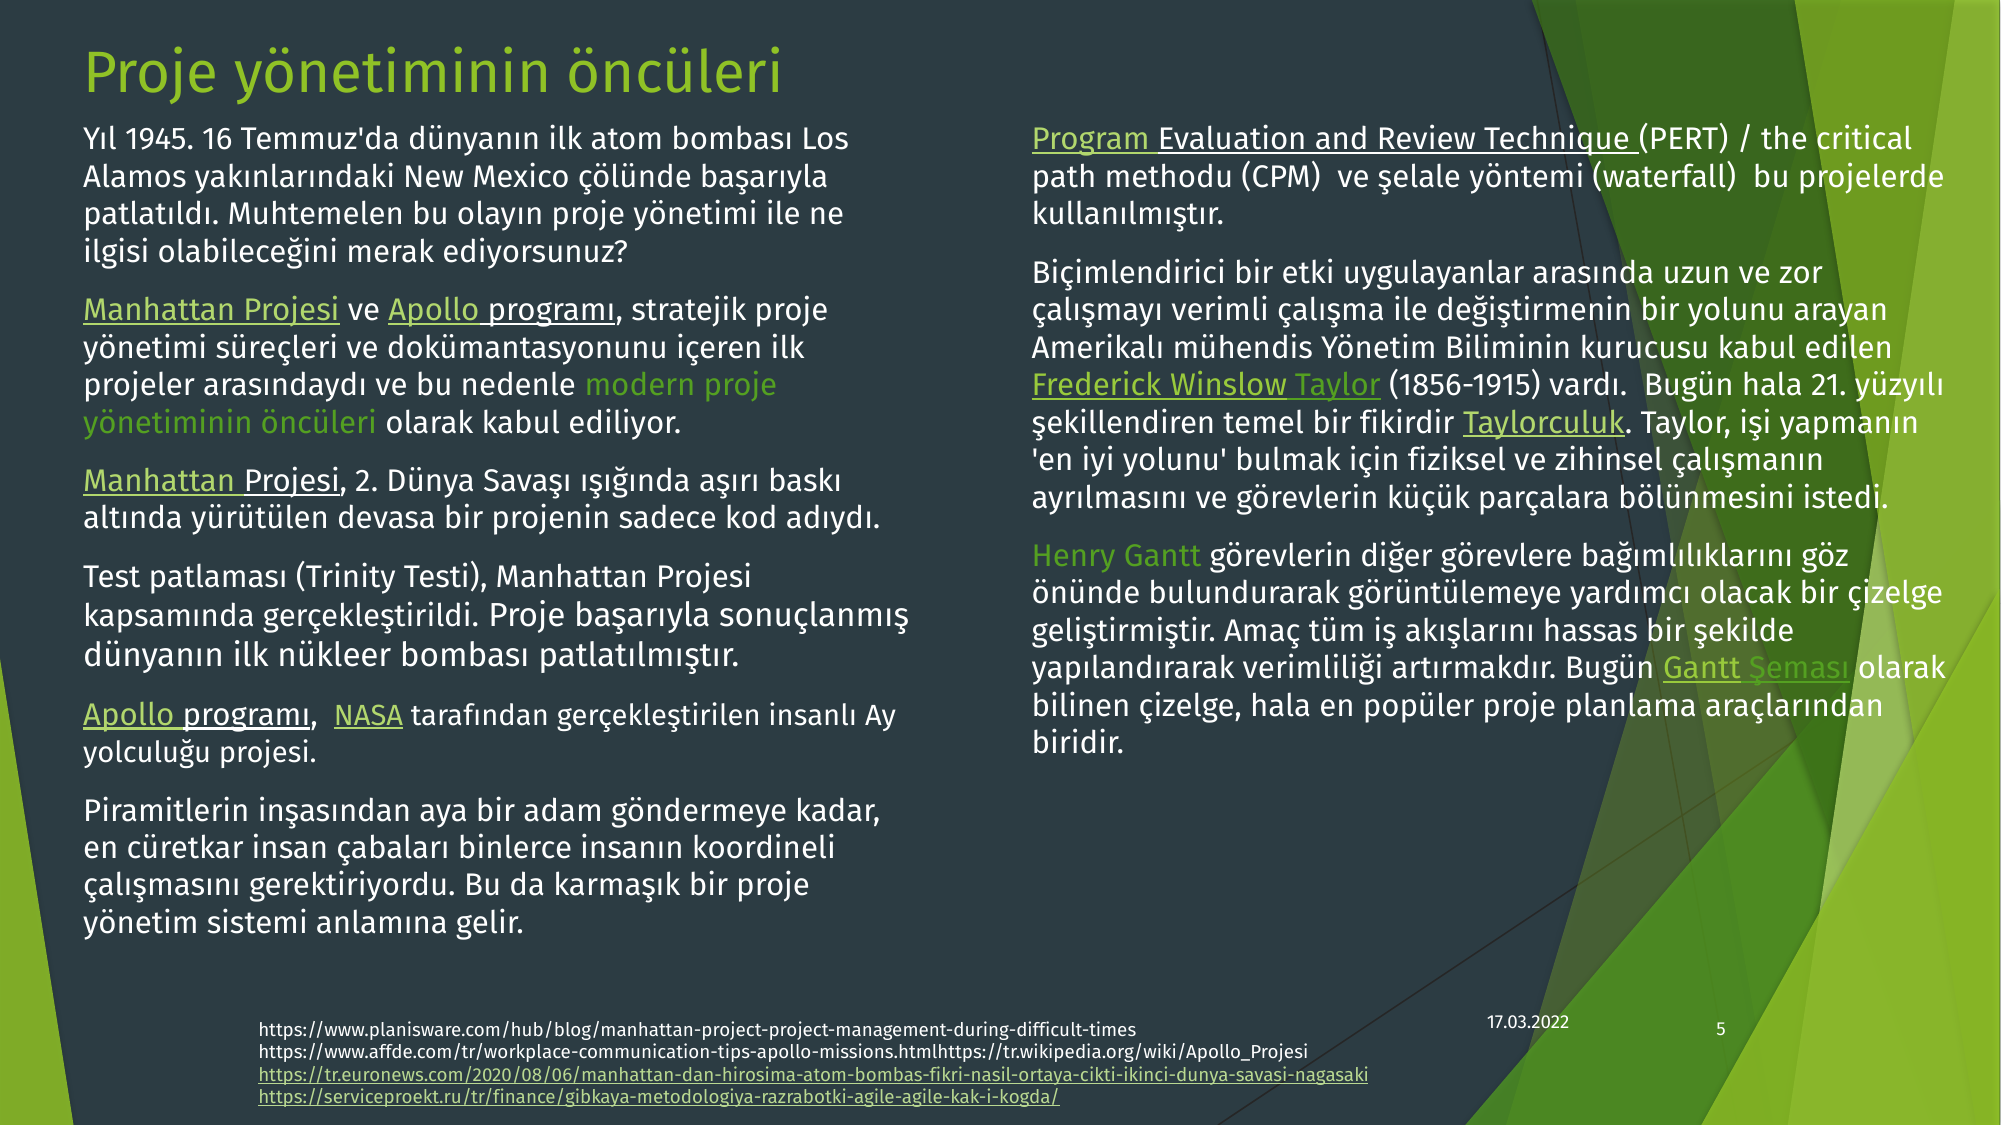

# Proje yönetiminin öncüleri
Yıl 1945. 16 Temmuz'da dünyanın ilk atom bombası Los Alamos yakınlarındaki New Mexico çölünde başarıyla patlatıldı. Muhtemelen bu olayın proje yönetimi ile ne ilgisi olabileceğini merak ediyorsunuz?
Manhattan Projesi ve Apollo programı, stratejik proje yönetimi süreçleri ve dokümantasyonunu içeren ilk projeler arasındaydı ve bu nedenle modern proje yönetiminin öncüleri olarak kabul ediliyor.
Manhattan Projesi, 2. Dünya Savaşı ışığında aşırı baskı altında yürütülen devasa bir projenin sadece kod adıydı.
Test patlaması (Trinity Testi), Manhattan Projesi kapsamında gerçekleştirildi. Proje başarıyla sonuçlanmış dünyanın ilk nükleer bombası patlatılmıştır.
Apollo programı,  NASA tarafından gerçekleştirilen insanlı Ay yolculuğu projesi.
Piramitlerin inşasından aya bir adam göndermeye kadar, en cüretkar insan çabaları binlerce insanın koordineli çalışmasını gerektiriyordu. Bu da karmaşık bir proje yönetim sistemi anlamına gelir.

Program Evaluation and Review Technique (PERT) / the critical path methodu (CPM)  ve şelale yöntemi (waterfall)  bu projelerde kullanılmıştır.
Biçimlendirici bir etki uygulayanlar arasında uzun ve zor çalışmayı verimli çalışma ile değiştirmenin bir yolunu arayan Amerikalı mühendis Yönetim Biliminin kurucusu kabul edilen Frederick Winslow Taylor (1856-1915) vardı.  Bugün hala 21. yüzyılı şekillendiren temel bir fikirdir Taylorculuk. Taylor, işi yapmanın 'en iyi yolunu' bulmak için fiziksel ve zihinsel çalışmanın ayrılmasını ve görevlerin küçük parçalara bölünmesini istedi.
Henry Gantt görevlerin diğer görevlere bağımlılıklarını göz önünde bulundurarak görüntülemeye yardımcı olacak bir çizelge geliştirmiştir. Amaç tüm iş akışlarını hassas bir şekilde yapılandırarak verimliliği artırmakdır. Bugün Gantt Şeması olarak bilinen çizelge, hala en popüler proje planlama araçlarından biridir.
17.03.2022
5
https://www.planisware.com/hub/blog/manhattan-project-project-management-during-difficult-times
https://www.affde.com/tr/workplace-communication-tips-apollo-missions.htmlhttps://tr.wikipedia.org/wiki/Apollo_Projesi
https://tr.euronews.com/2020/08/06/manhattan-dan-hirosima-atom-bombas-fikri-nasil-ortaya-cikti-ikinci-dunya-savasi-nagasaki
https://serviceproekt.ru/tr/finance/gibkaya-metodologiya-razrabotki-agile-agile-kak-i-kogda/